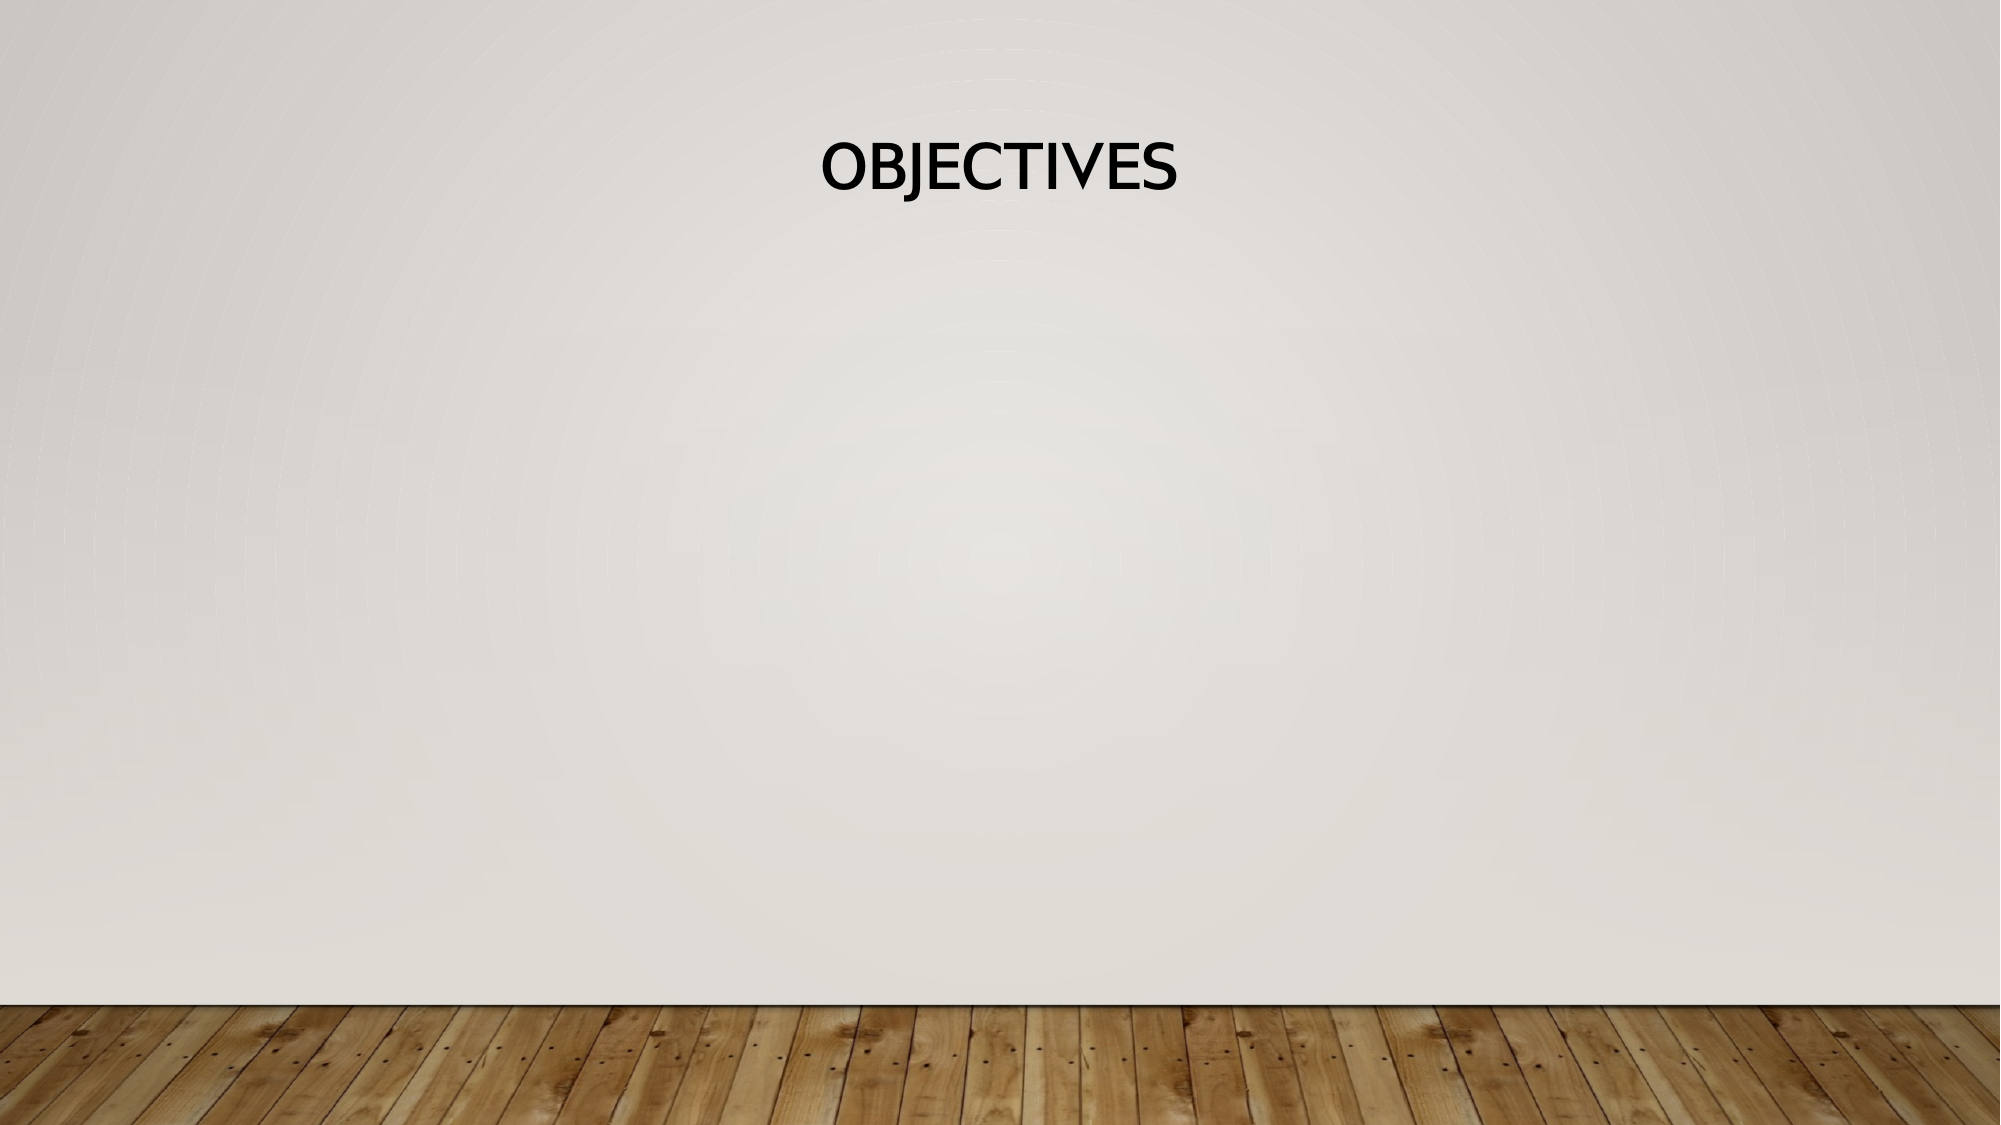

# In addition to these requirements, your portfolio will be evaluated on the following objectives:

Some of the most common HTML tags are incorporated, including:
p, h, ul, ol, li, em, strong, a, img, div, span
Page incorporates a custom-made stylesheet that uses cascading, the box model, and floats
Indentation and spacing of HTML and CSS is accurate.
Commits are made regularly with clear messages associated with them
Project is deployed to GitHub Pages
A project README that includes:
project or program name
author name
description of project
project setup instructions
link to live site on GitHub Pages
copyright and license information

Objectives